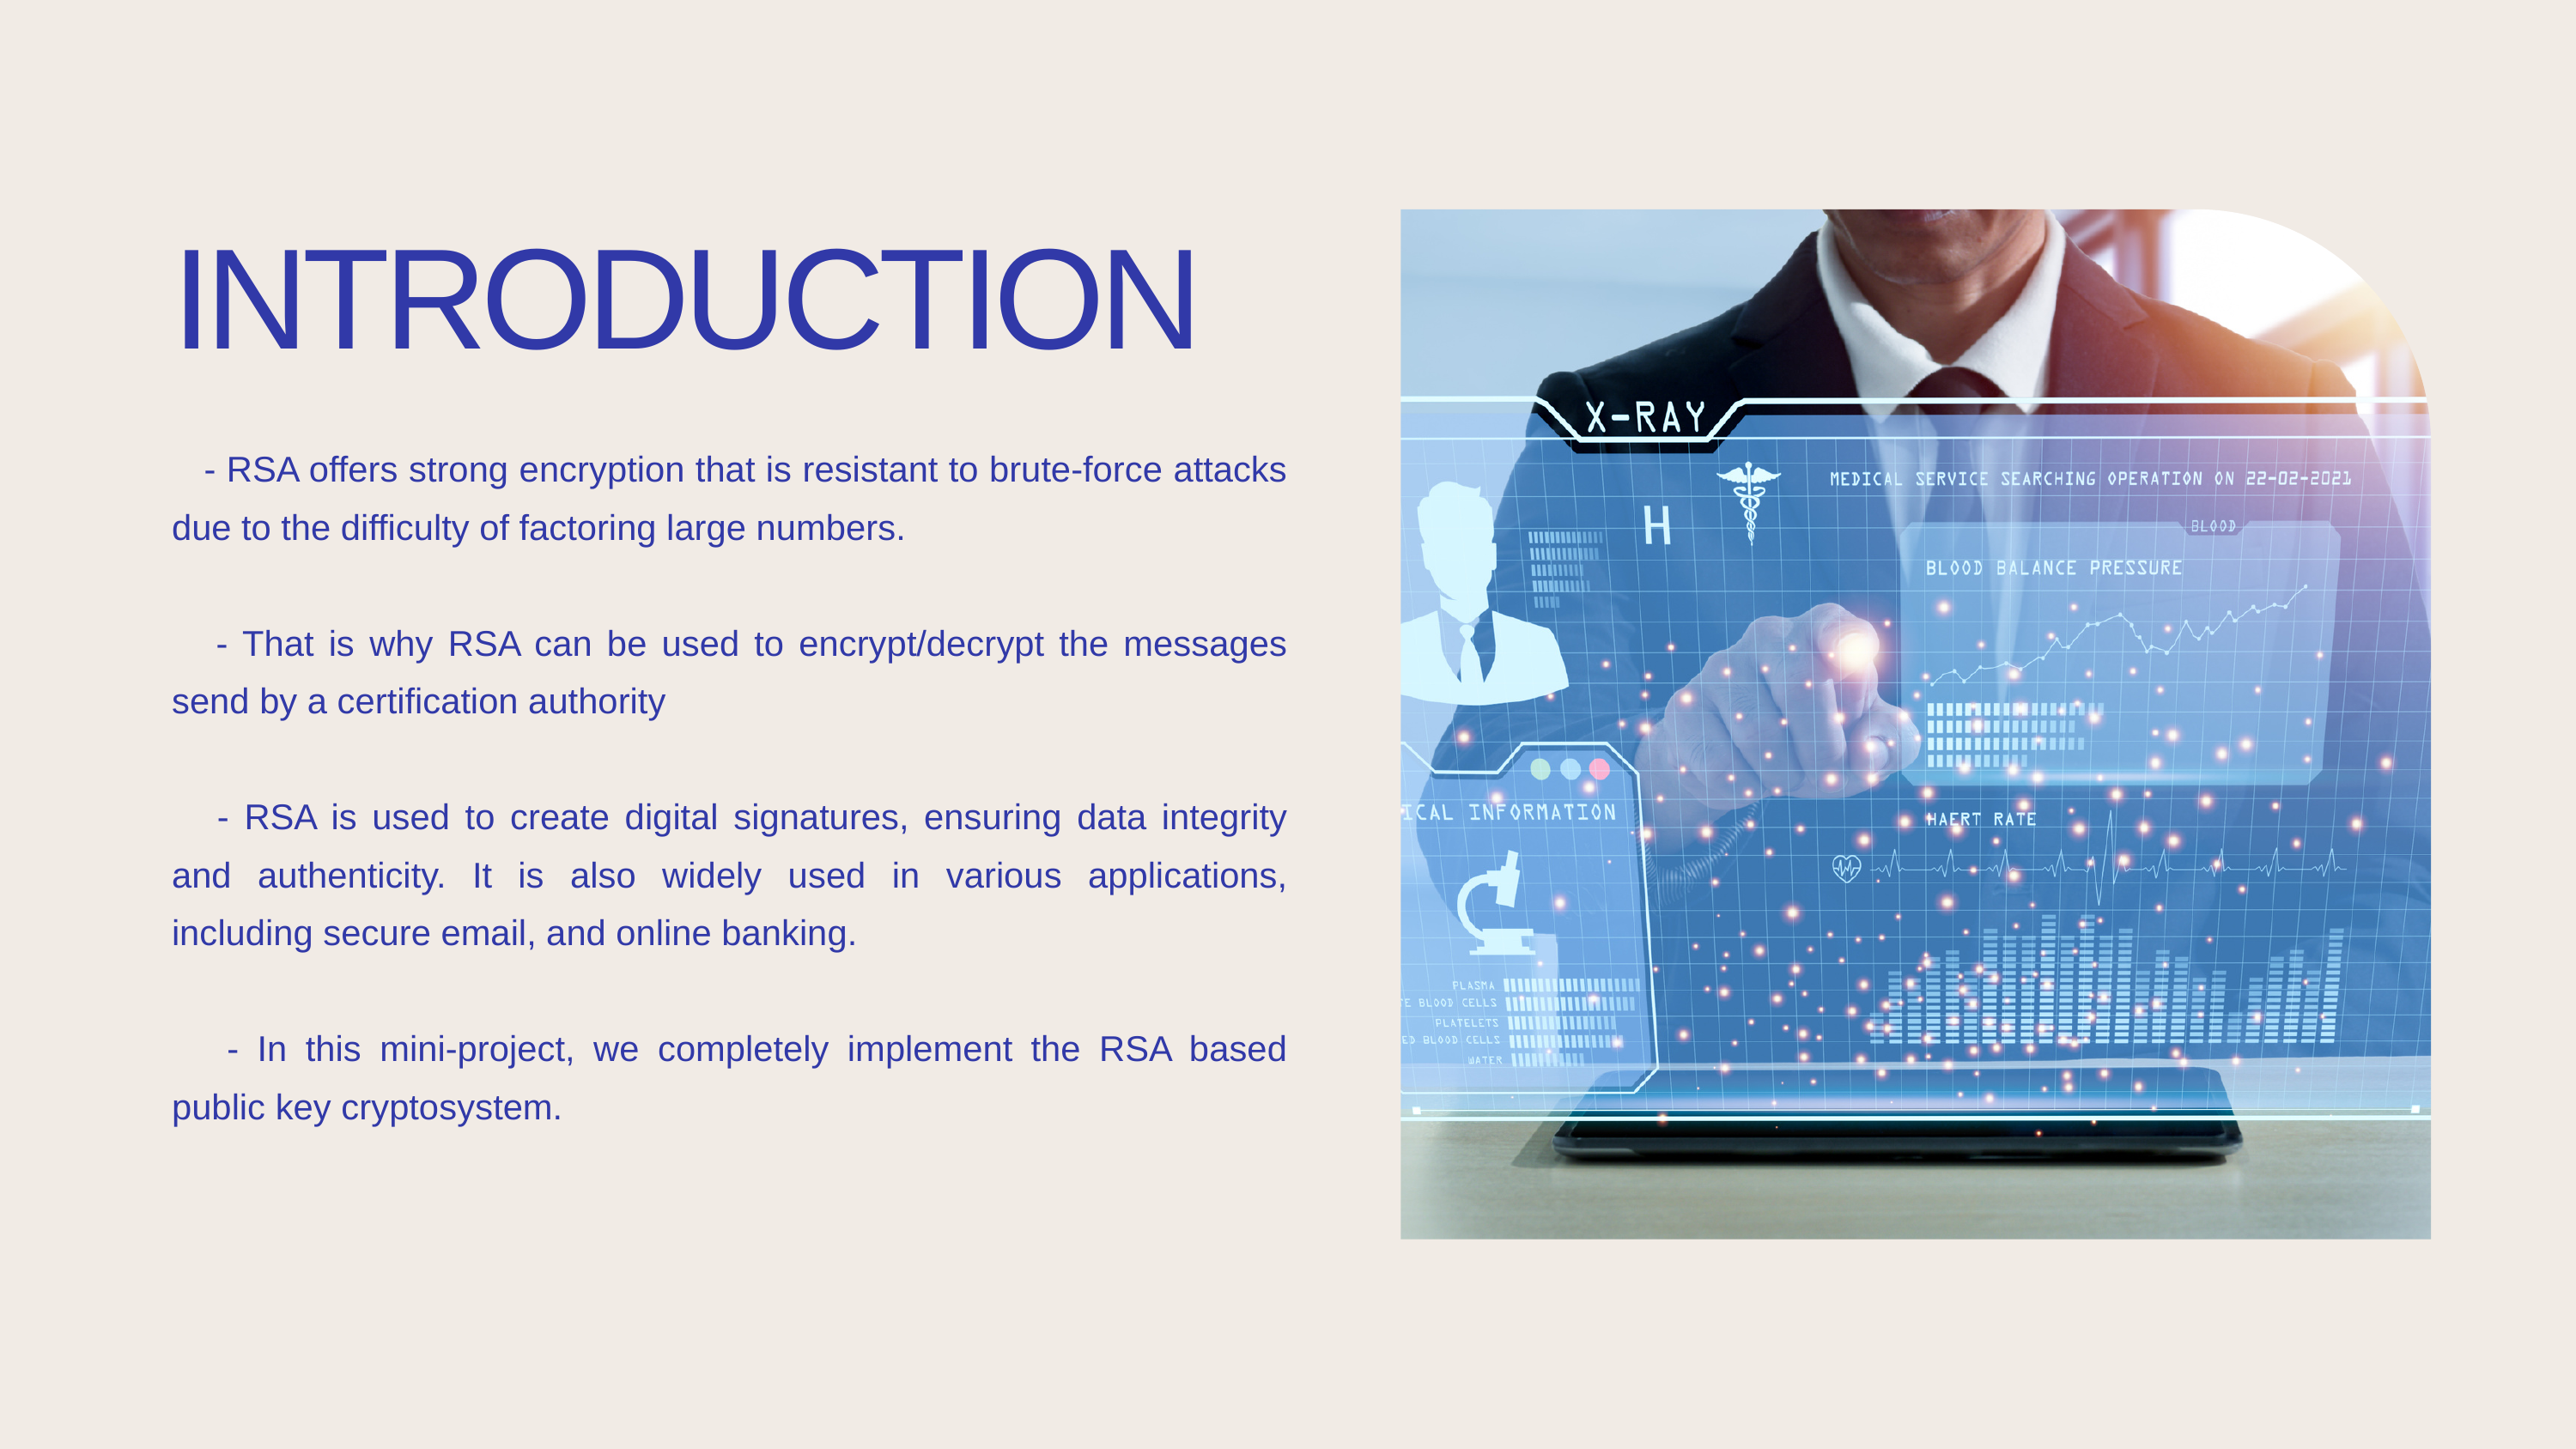

INTRODUCTION
   - RSA offers strong encryption that is resistant to brute-force attacks due to the difficulty of factoring large numbers.

   - That is why RSA can be used to encrypt/decrypt the messages send by a certification authority

   - RSA is used to create digital signatures, ensuring data integrity and authenticity. It is also widely used in various applications, including secure email, and online banking.

   - In this mini-project, we completely implement the RSA based public key cryptosystem.